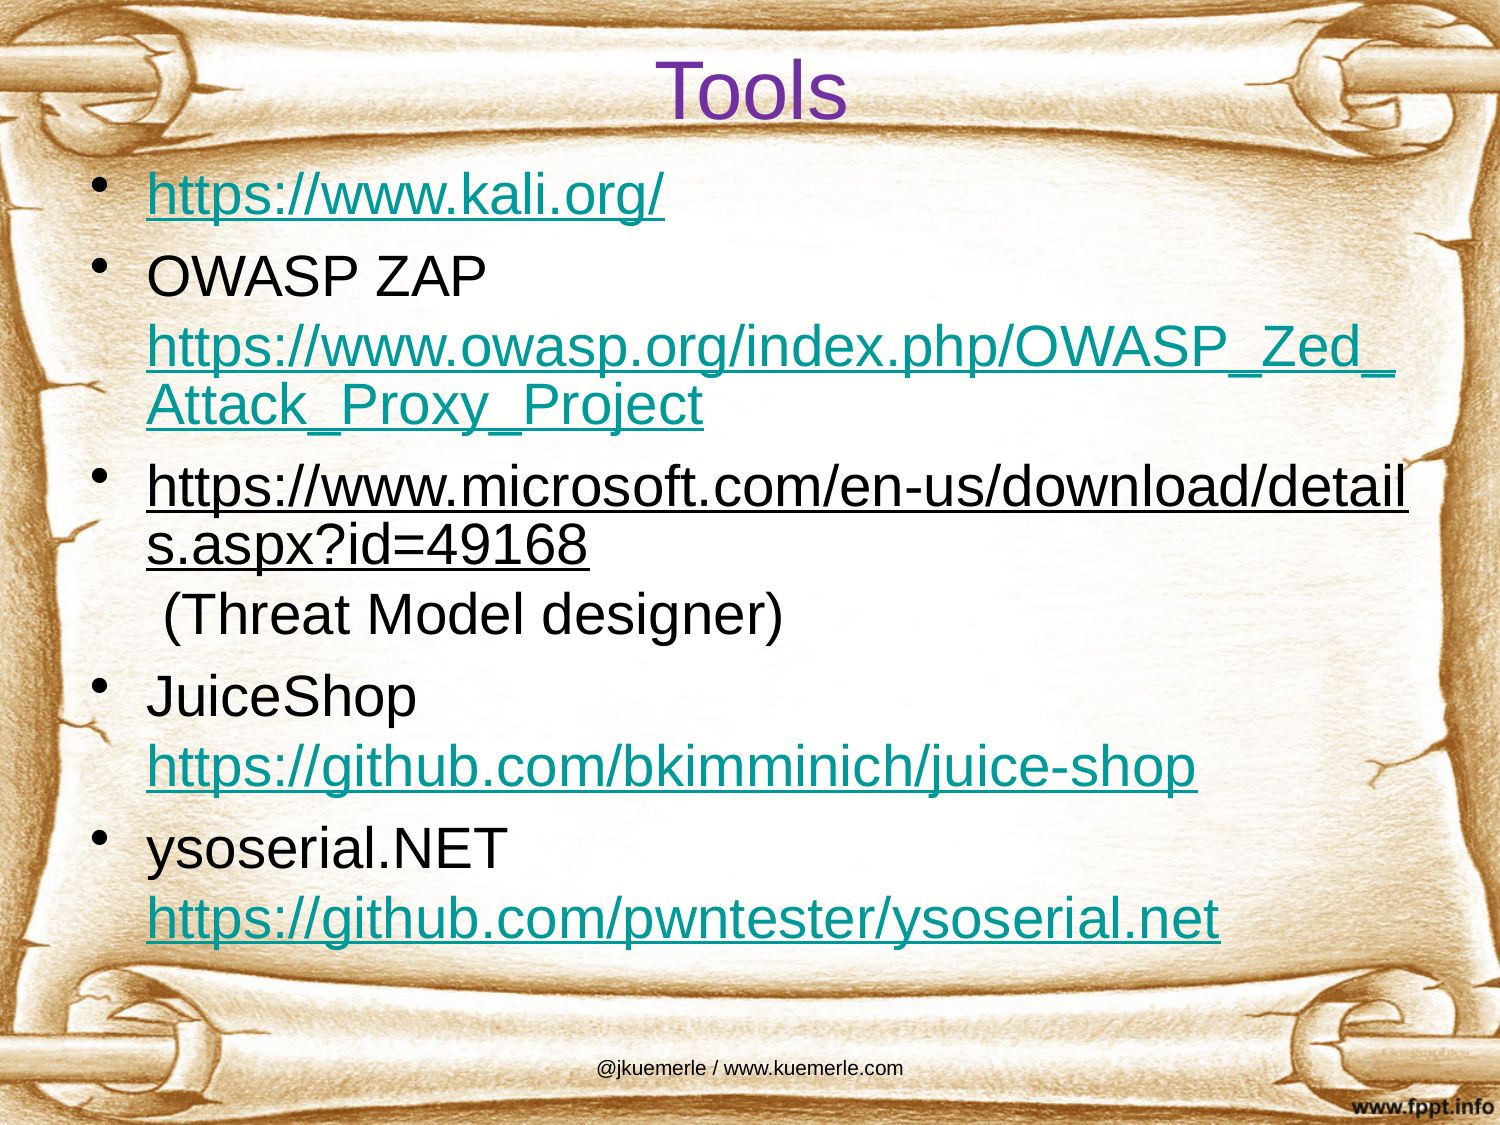

# Tools
https://www.kali.org/
OWASP ZAP https://www.owasp.org/index.php/OWASP_Zed_Attack_Proxy_Project
https://www.microsoft.com/en-us/download/details.aspx?id=49168 (Threat Model designer)
JuiceShop https://github.com/bkimminich/juice-shop
ysoserial.NET https://github.com/pwntester/ysoserial.net

@jkuemerle / www.kuemerle.com